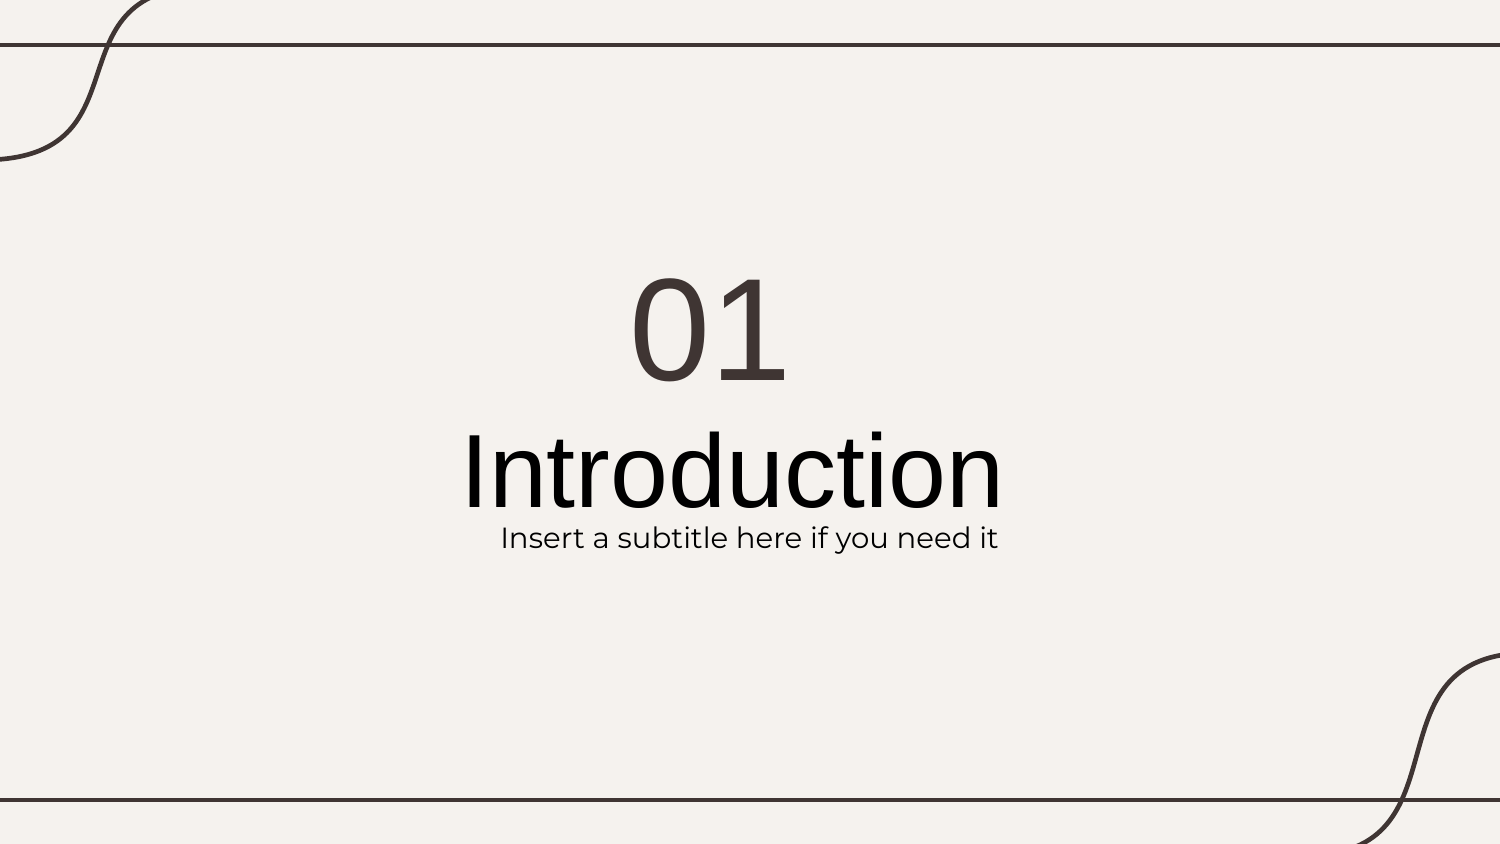

01
# Introduction
Insert a subtitle here if you need it